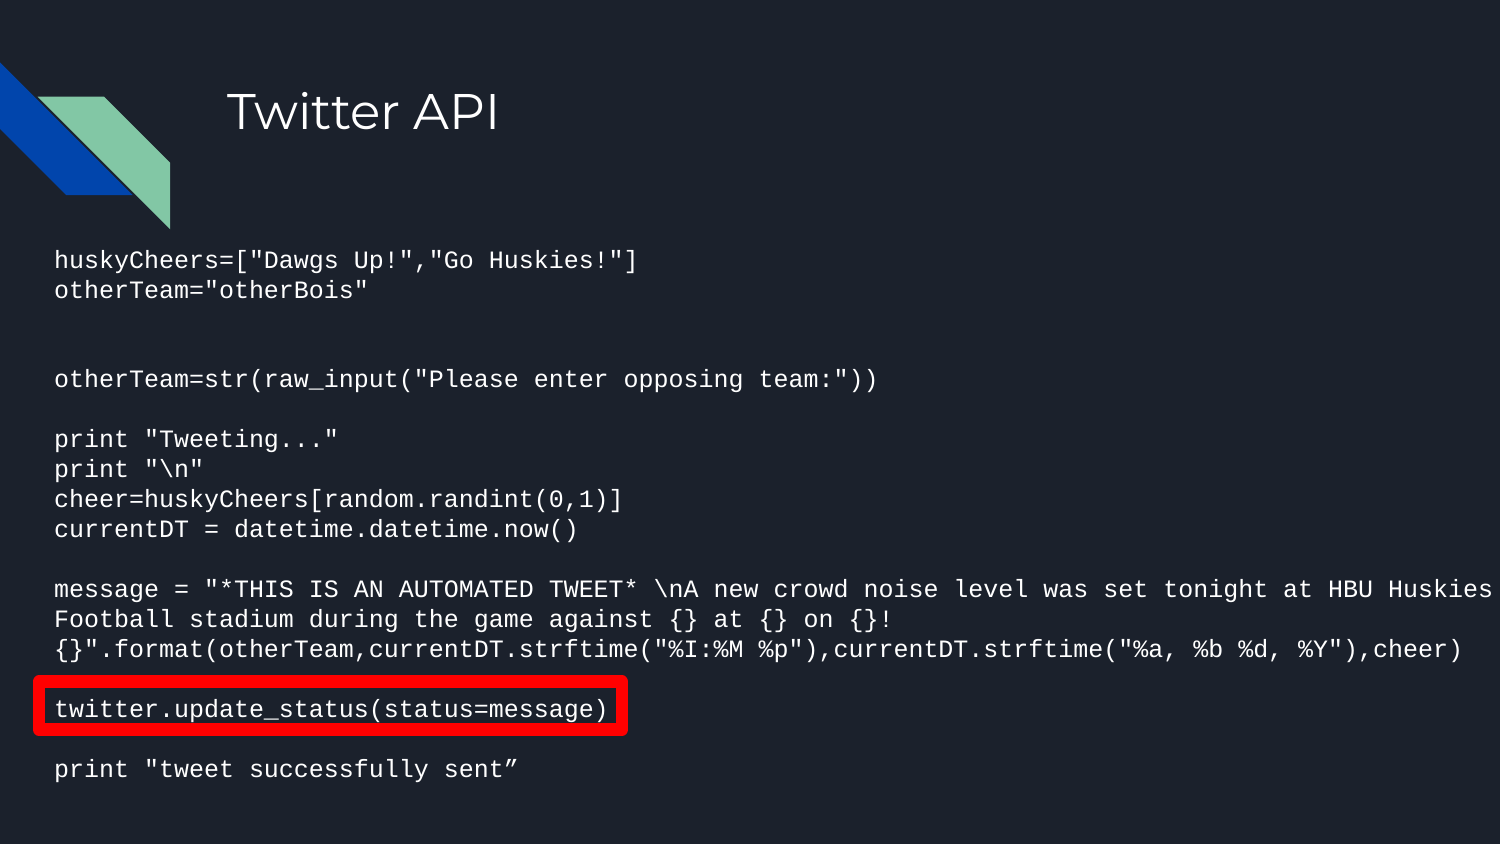

# Twitter API
huskyCheers=["Dawgs Up!","Go Huskies!"]
otherTeam="otherBois"

otherTeam=str(raw_input("Please enter opposing team:"))

print "Tweeting..."
print "\n"
cheer=huskyCheers[random.randint(0,1)]
currentDT = datetime.datetime.now()

message = "*THIS IS AN AUTOMATED TWEET* \nA new crowd noise level was set tonight at HBU Huskies Football stadium during the game against {} at {} on {}! {}".format(otherTeam,currentDT.strftime("%I:%M %p"),currentDT.strftime("%a, %b %d, %Y"),cheer)

twitter.update_status(status=message)

print "tweet successfully sent”